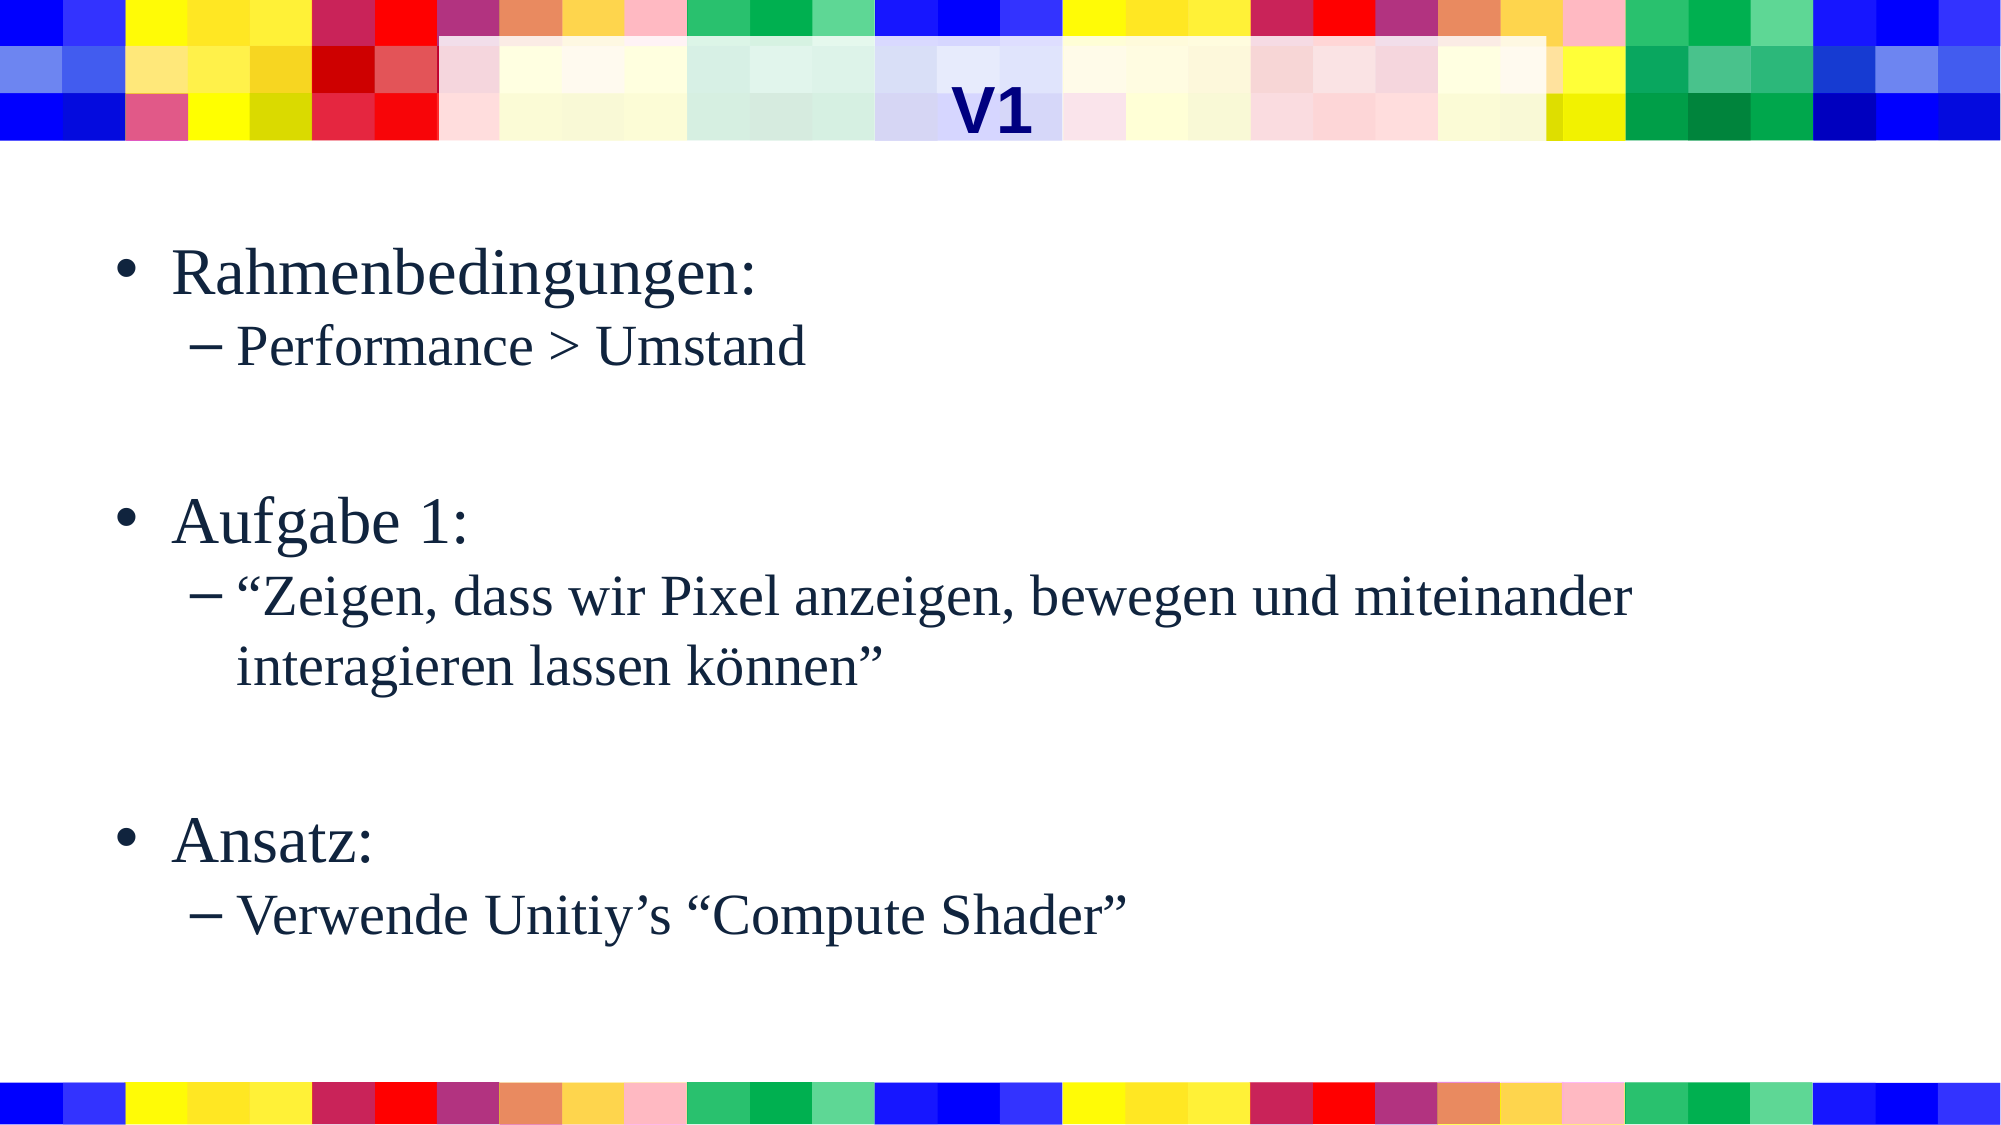

# V1
Rahmenbedingungen:
Performance > Umstand

Aufgabe 1:
“Zeigen, dass wir Pixel anzeigen, bewegen und miteinander interagieren lassen können”

Ansatz:
Verwende Unitiy’s “Compute Shader”